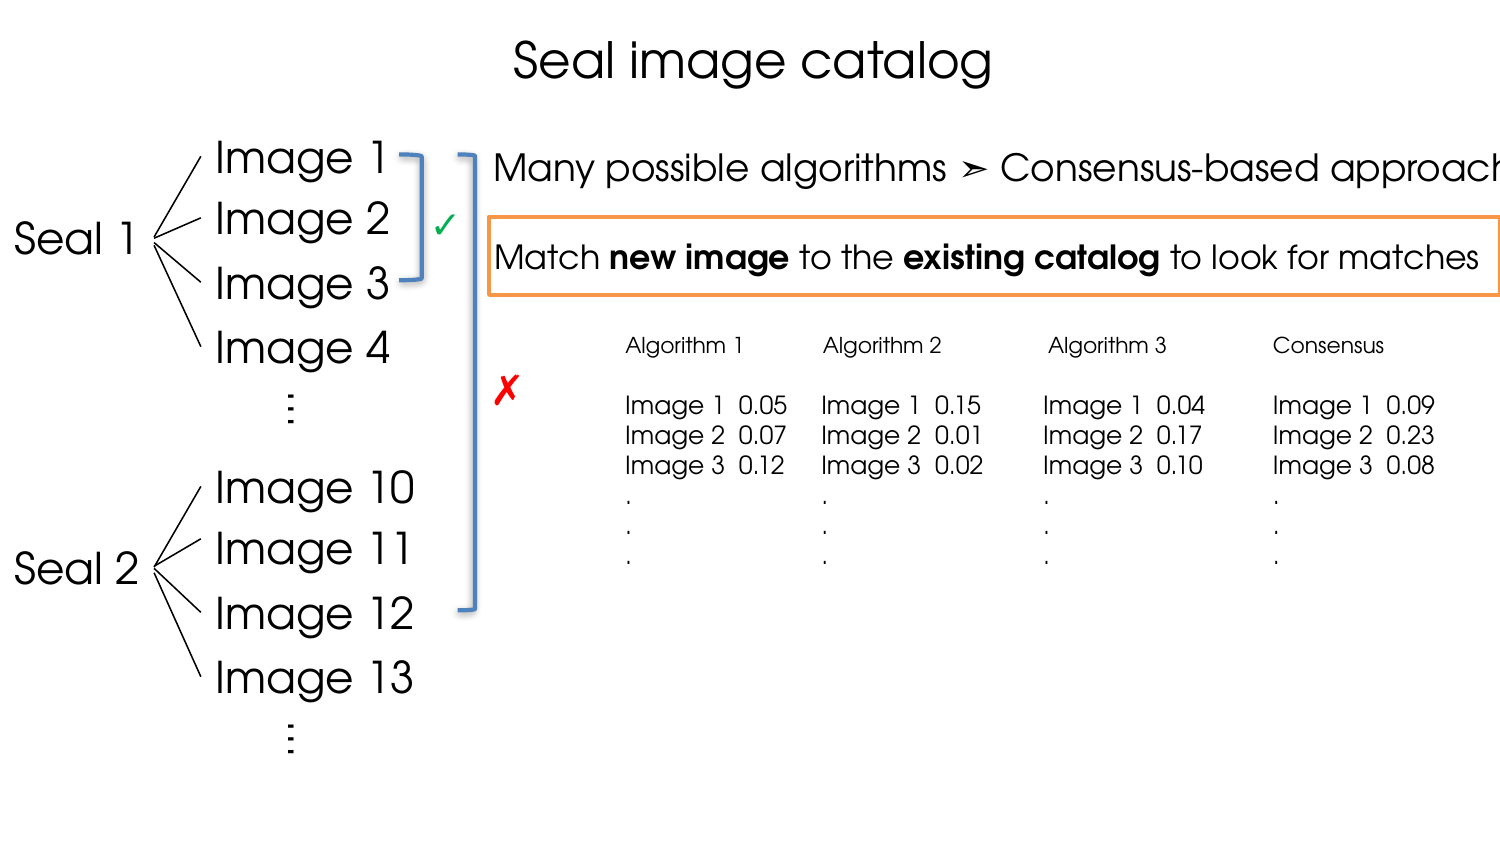

Seal image catalog
Image 1
Many possible algorithms ➣ Consensus-based approach

Image 2
✓
Seal 1

Match new image to the existing catalog to look for matches

Image 3
Image 4
Algorithm 1
Algorithm 2
Algorithm 3
Consensus
✗
…
Image 1  0.05
Image 2  0.07
Image 3  0.12
.
.
.
Image 1  0.15
Image 2  0.01
Image 3  0.02
.
.
.
Image 1  0.04
Image 2  0.17
Image 3  0.10
.
.
.
Image 1  0.09
Image 2  0.23
Image 3  0.08
.
.
.
Image 10

Image 11
Seal 2

Image 12
Image 13
…